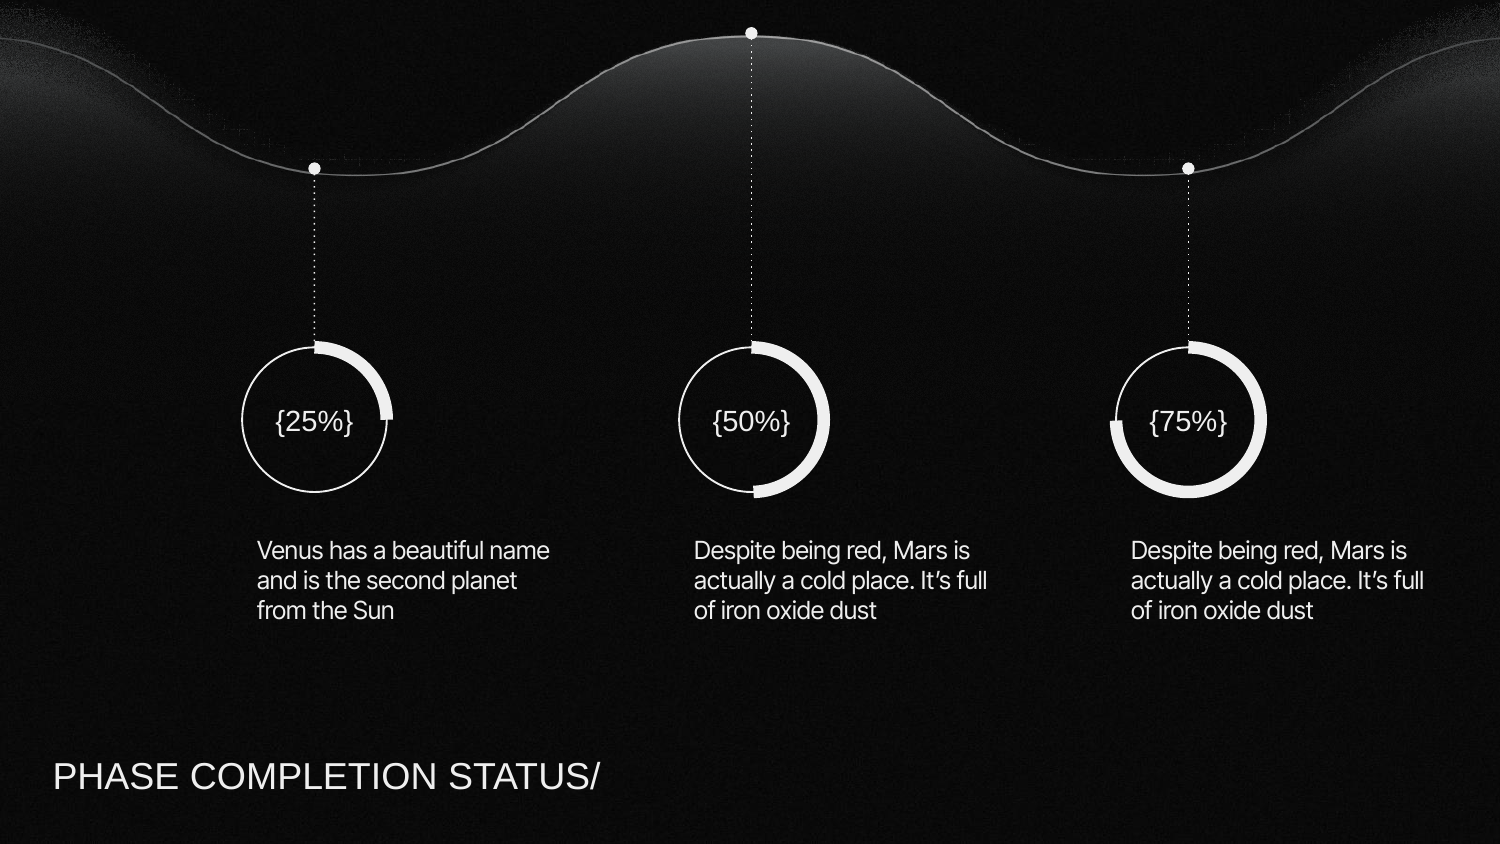

{25%}

{50%}

{75%}

Venus has a beautiful name and is the second planet from the Sun
Despite being red, Mars is actually a cold place. It’s full of iron oxide dust
Despite being red, Mars is actually a cold place. It’s full of iron oxide dust
# PHASE COMPLETION STATUS/